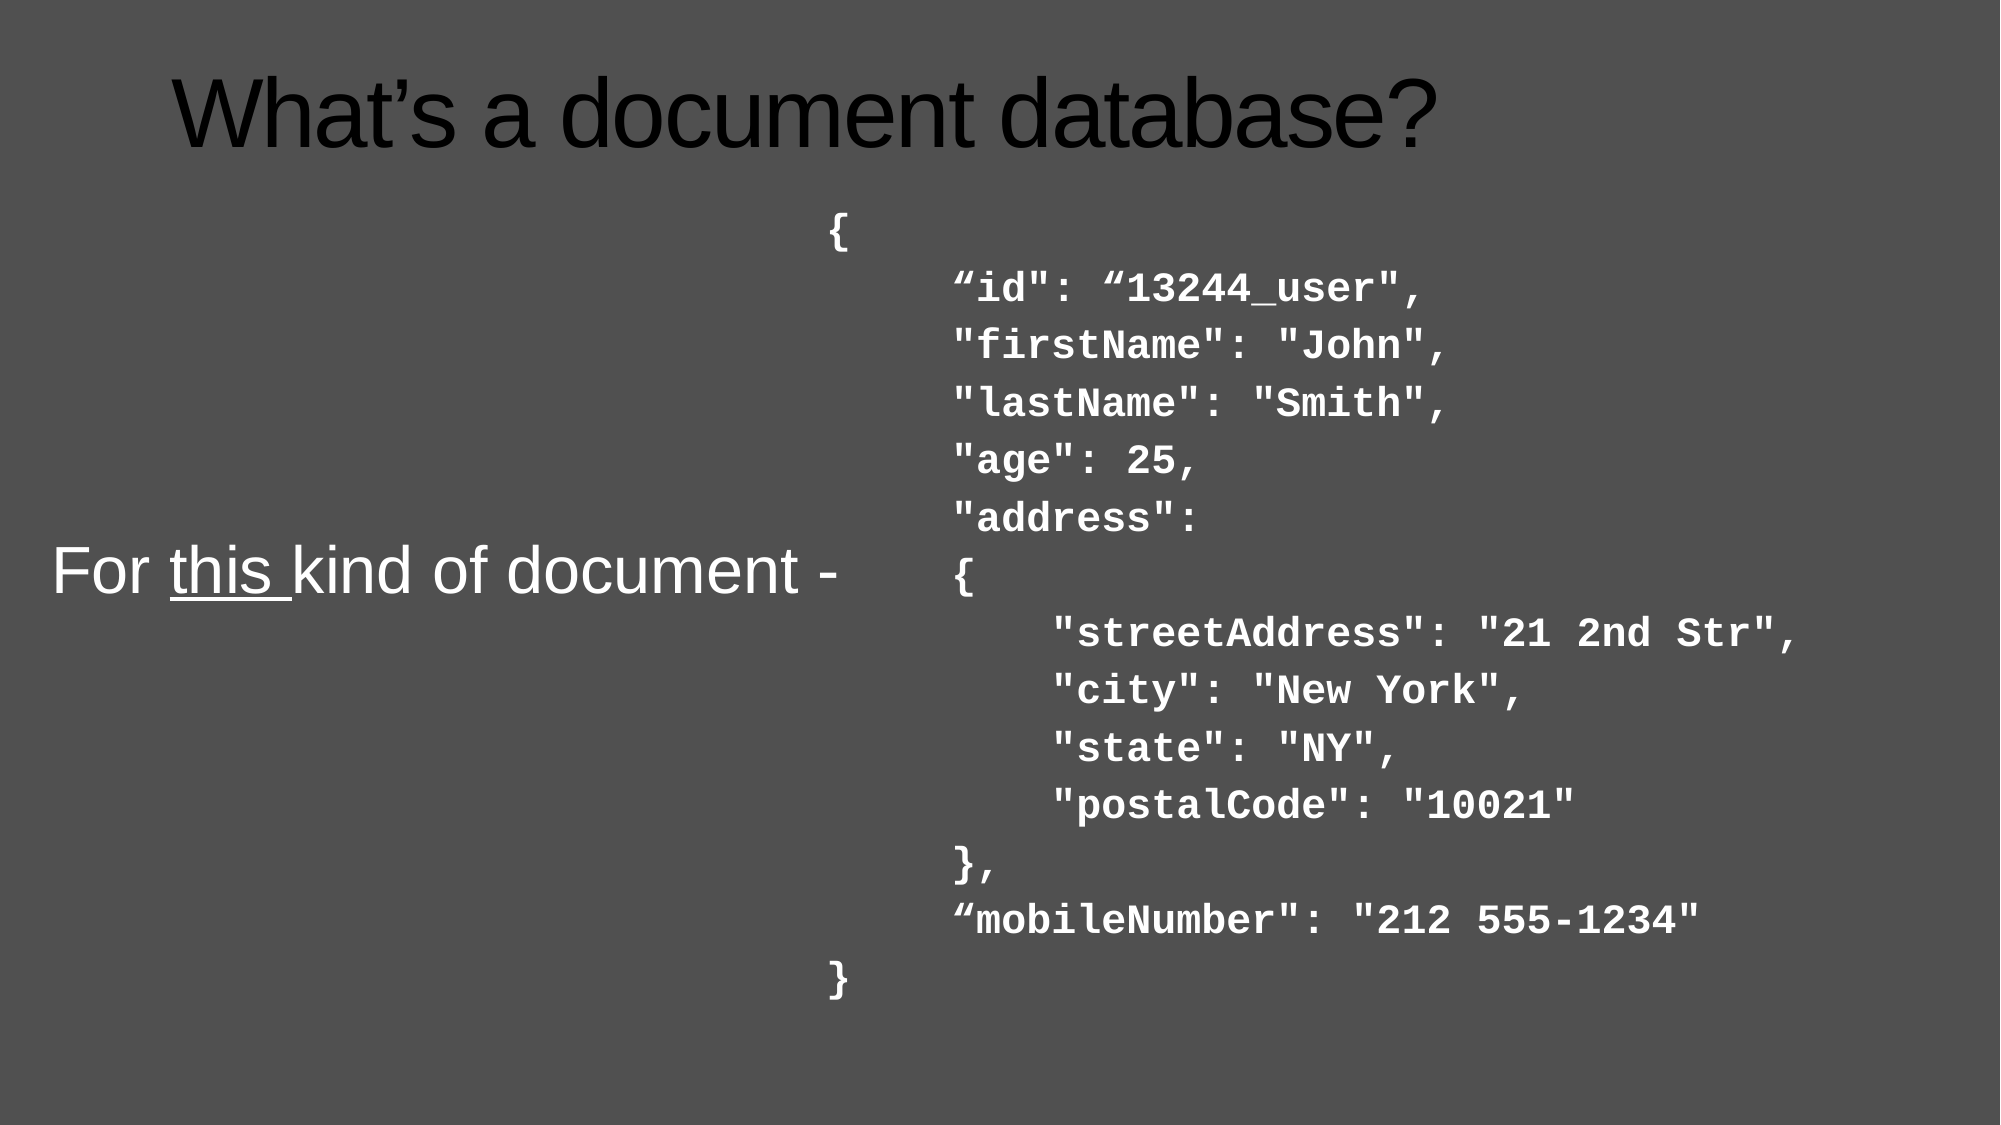

# What’s a document database?
{
     “id": “13244_user",
     "firstName": "John",
     "lastName": "Smith",
     "age": 25,
     "address":
     {
         "streetAddress": "21 2nd Str",
         "city": "New York",
         "state": "NY",
         "postalCode": "10021"
     },
     “mobileNumber": "212 555-1234"
}
For this kind of document -